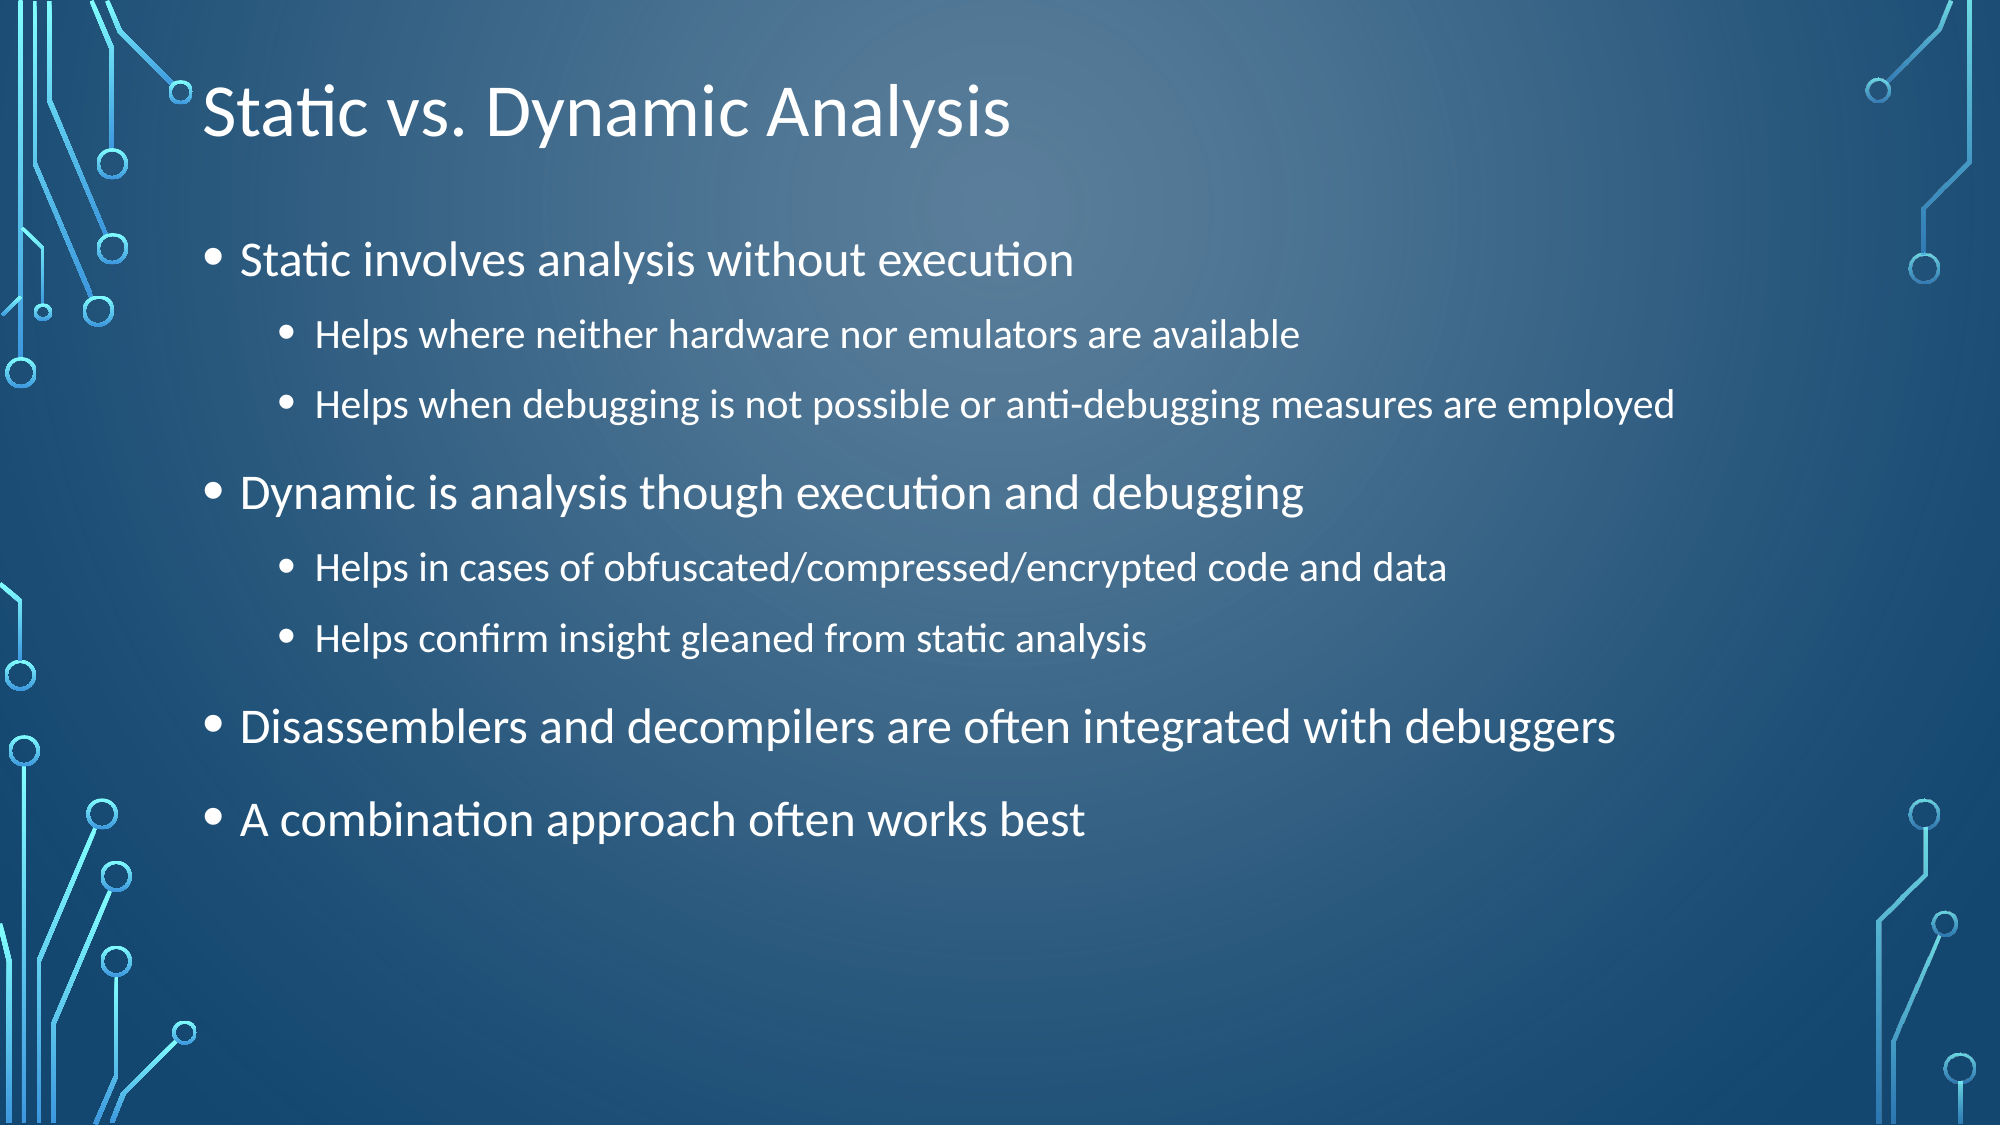

# Static vs. Dynamic Analysis
Static involves analysis without execution
Helps where neither hardware nor emulators are available
Helps when debugging is not possible or anti-debugging measures are employed
Dynamic is analysis though execution and debugging
Helps in cases of obfuscated/compressed/encrypted code and data
Helps confirm insight gleaned from static analysis
Disassemblers and decompilers are often integrated with debuggers
A combination approach often works best